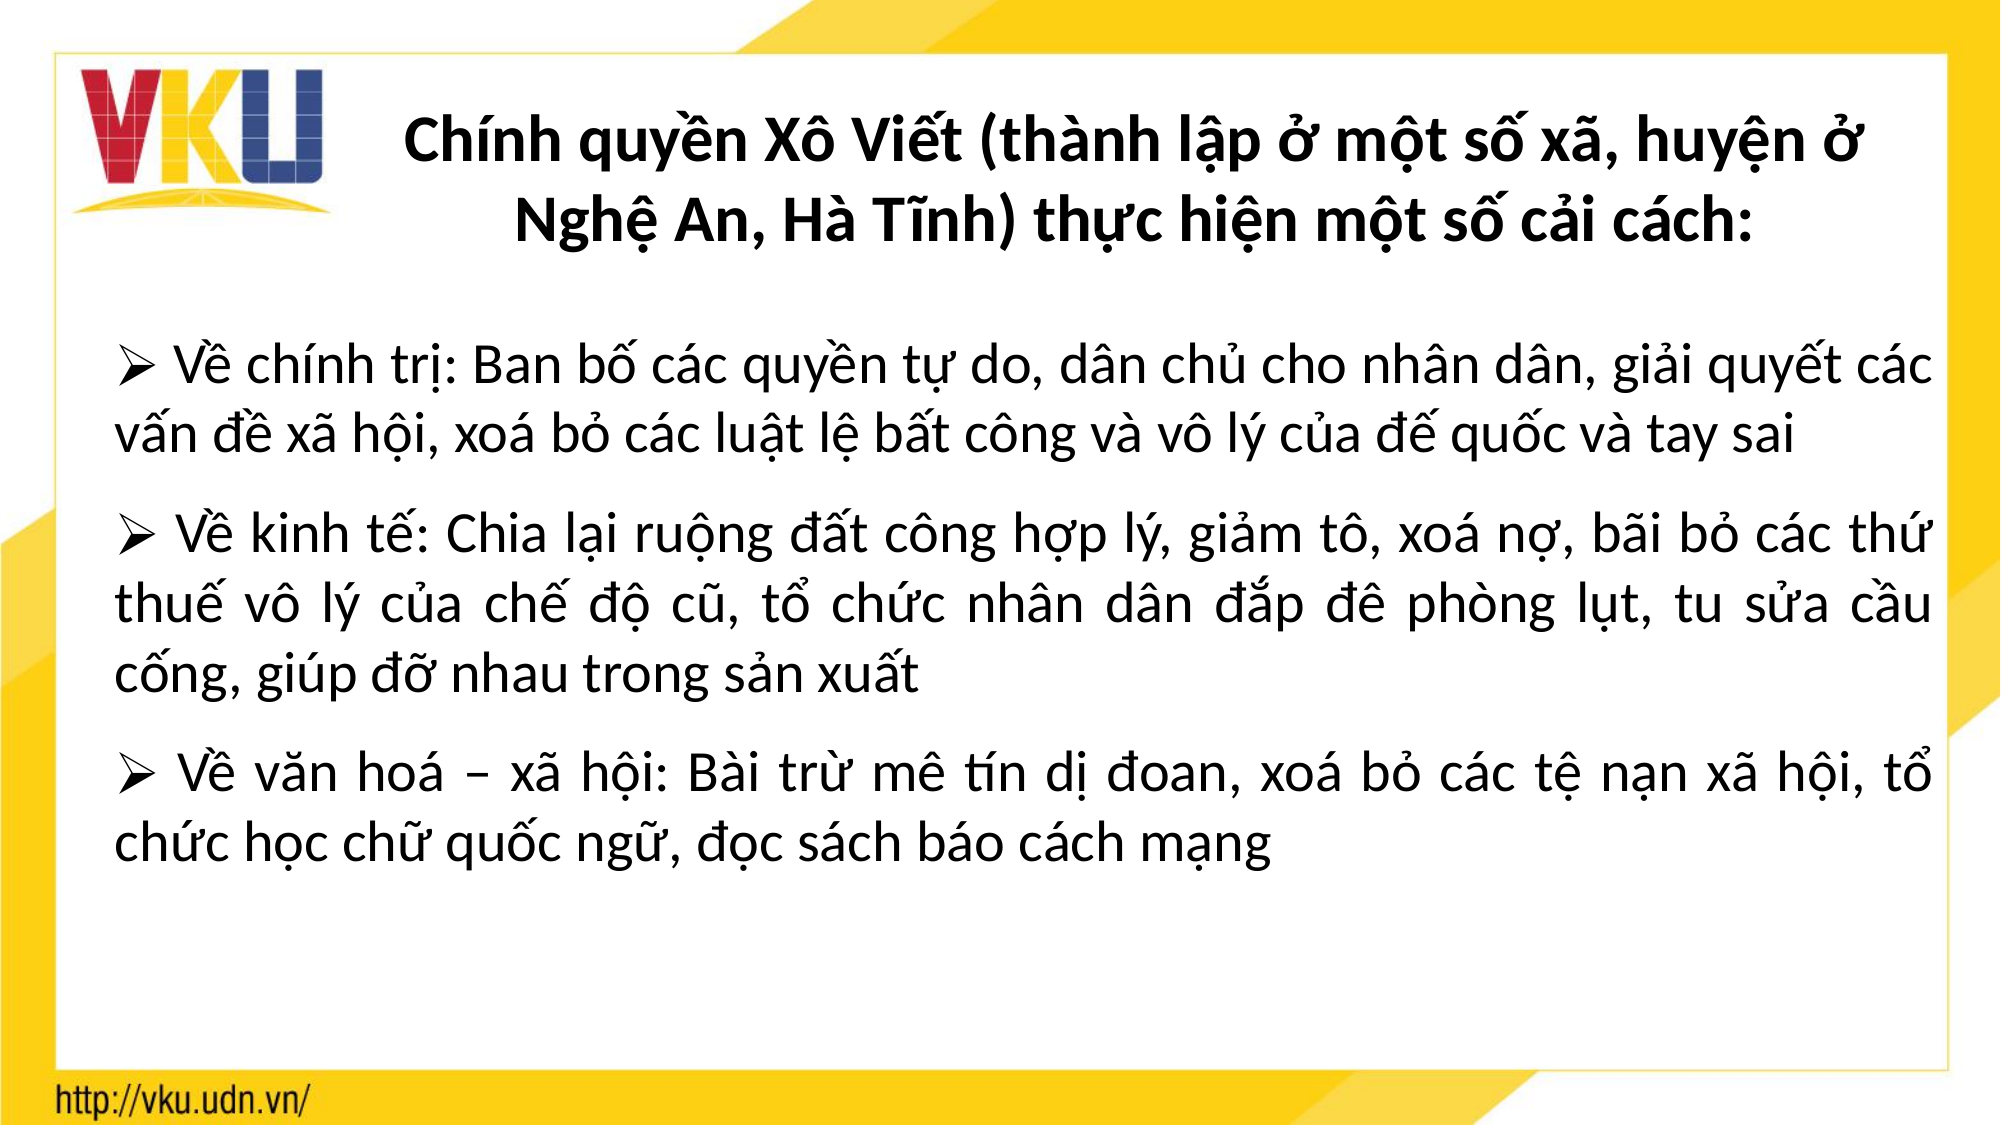

Chính quyền Xô Viết (thành lập ở một số xã, huyện ở Nghệ An, Hà Tĩnh) thực hiện một số cải cách:
 Về chính trị: Ban bố các quyền tự do, dân chủ cho nhân dân, giải quyết các vấn đề xã hội, xoá bỏ các luật lệ bất công và vô lý của đế quốc và tay sai
 Về kinh tế: Chia lại ruộng đất công hợp lý, giảm tô, xoá nợ, bãi bỏ các thứ thuế vô lý của chế độ cũ, tổ chức nhân dân đắp đê phòng lụt, tu sửa cầu cống, giúp đỡ nhau trong sản xuất
 Về văn hoá – xã hội: Bài trừ mê tín dị đoan, xoá bỏ các tệ nạn xã hội, tổ chức học chữ quốc ngữ, đọc sách báo cách mạng